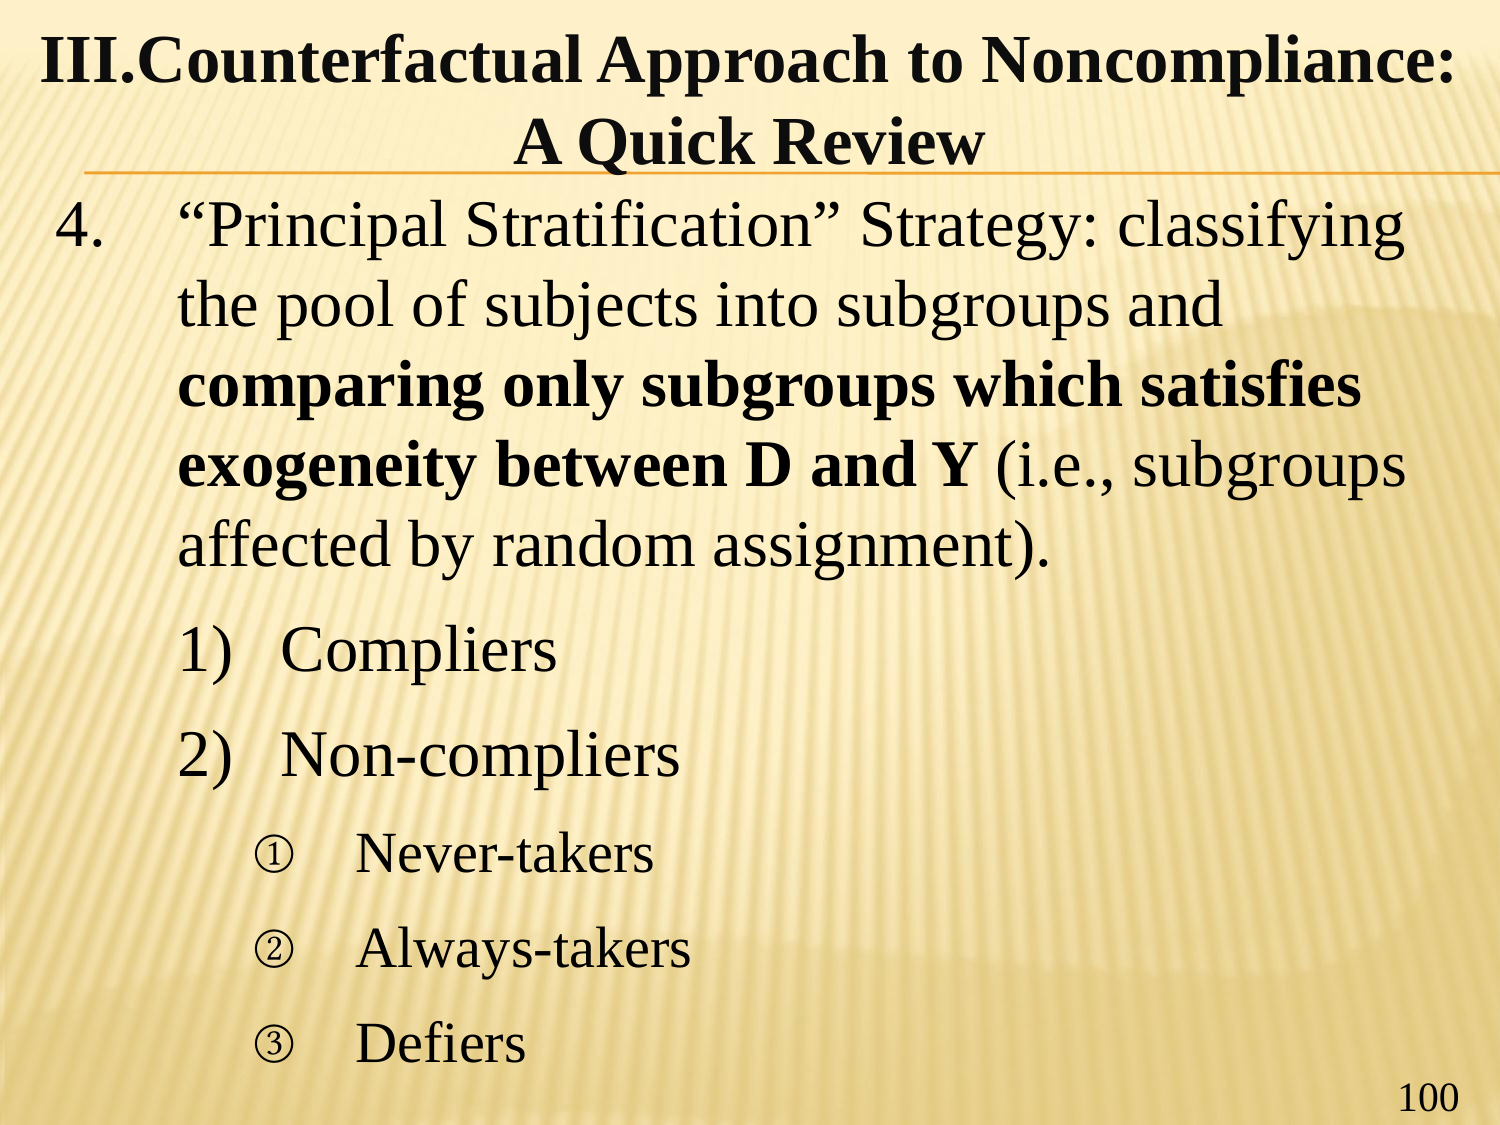

Counterfactual Approach to Noncompliance:
A Quick Review
“Principal Stratification” Strategy: classifying the pool of subjects into subgroups and comparing only subgroups which satisfies exogeneity between D and Y (i.e., subgroups affected by random assignment).
Compliers
Non-compliers
Never-takers
Always-takers
Defiers
100